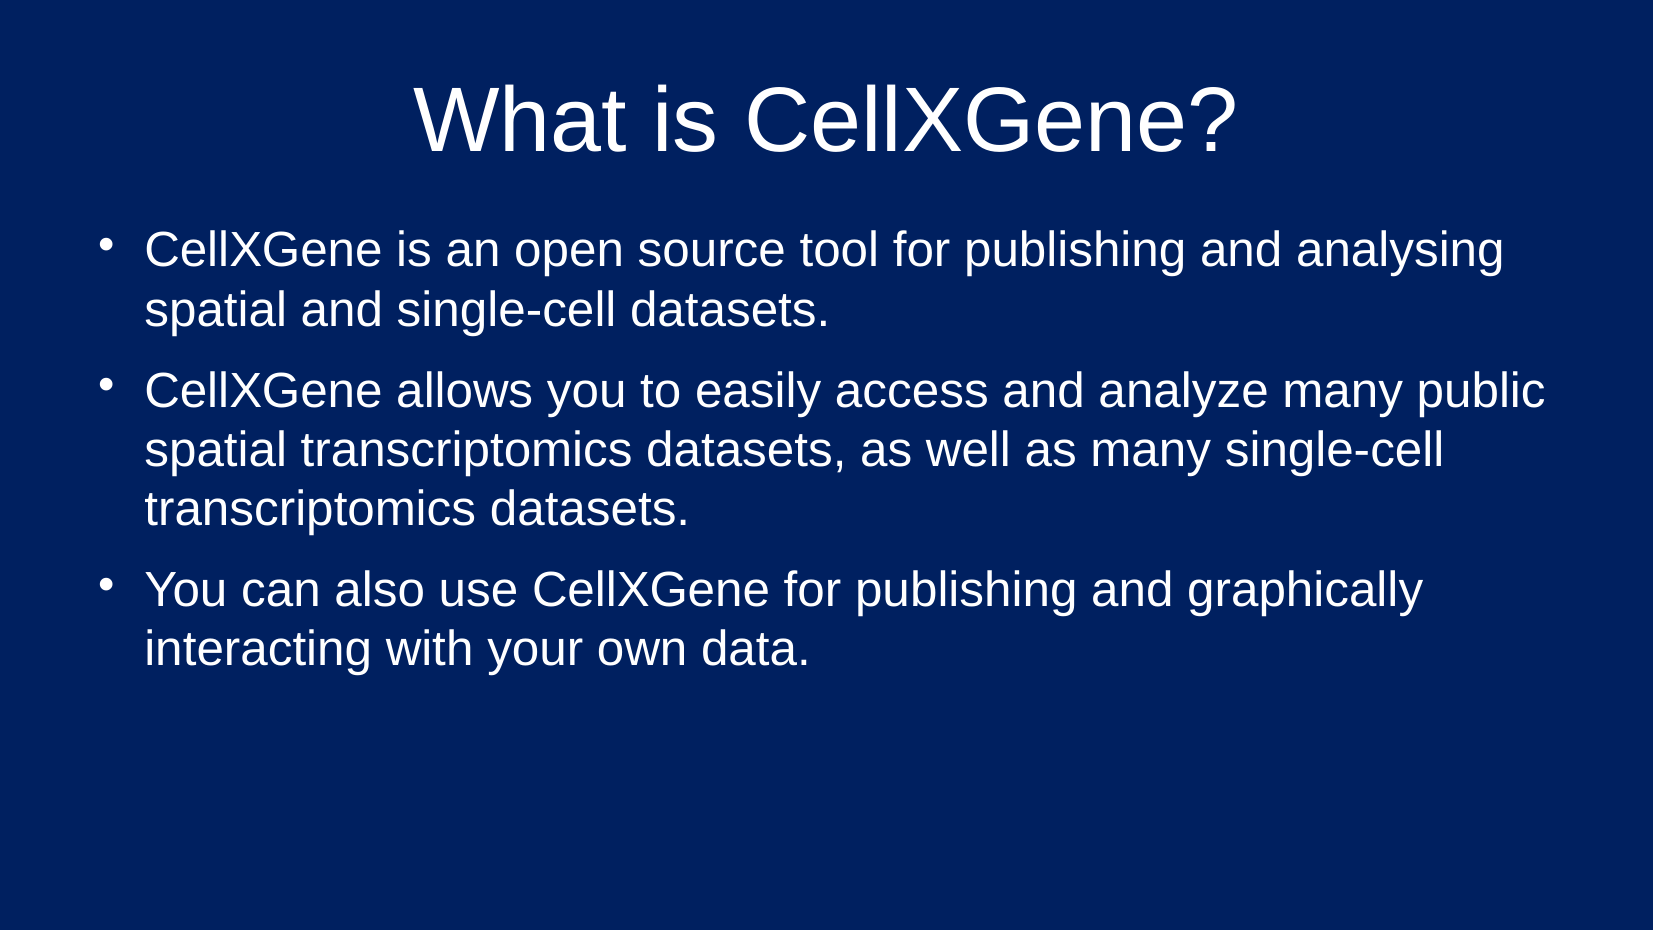

# What is CellXGene?
CellXGene is an open source tool for publishing and analysing spatial and single-cell datasets.
CellXGene allows you to easily access and analyze many public spatial transcriptomics datasets, as well as many single-cell transcriptomics datasets.
You can also use CellXGene for publishing and graphically interacting with your own data.